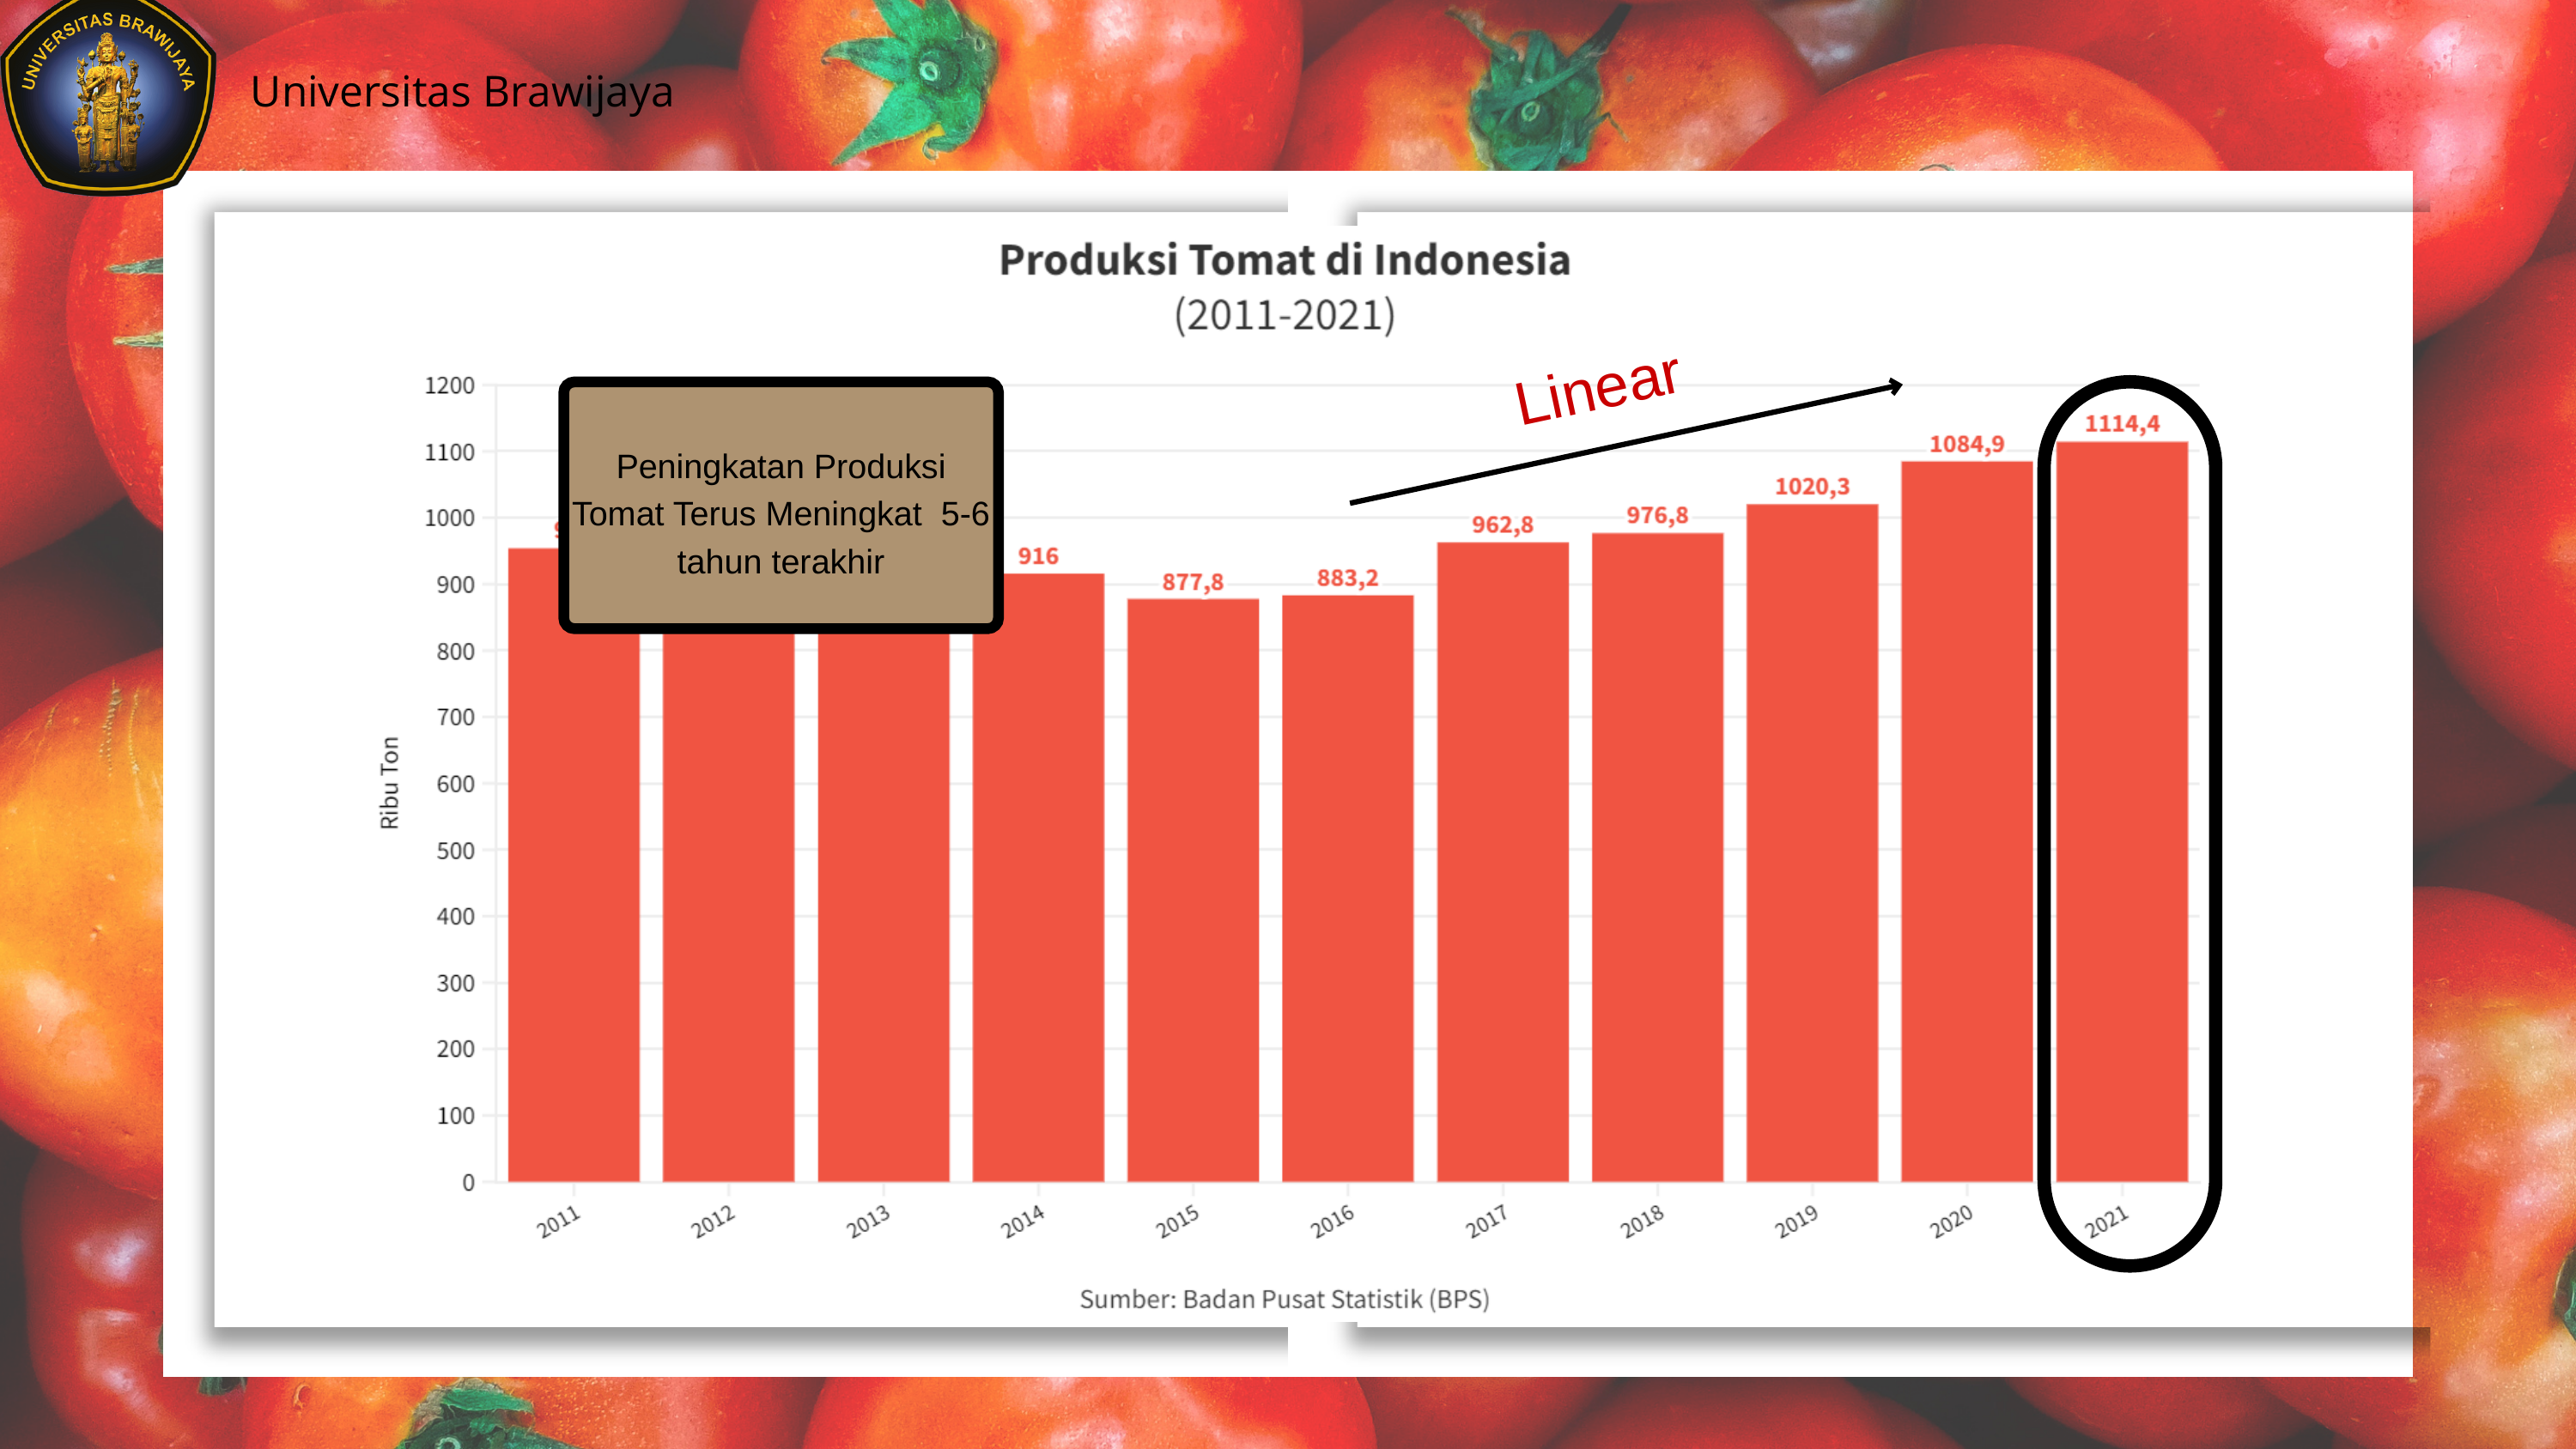

Universitas Brawijaya

Linear

Peningkatan Produksi Tomat Terus Meningkat  5-6 tahun terakhir